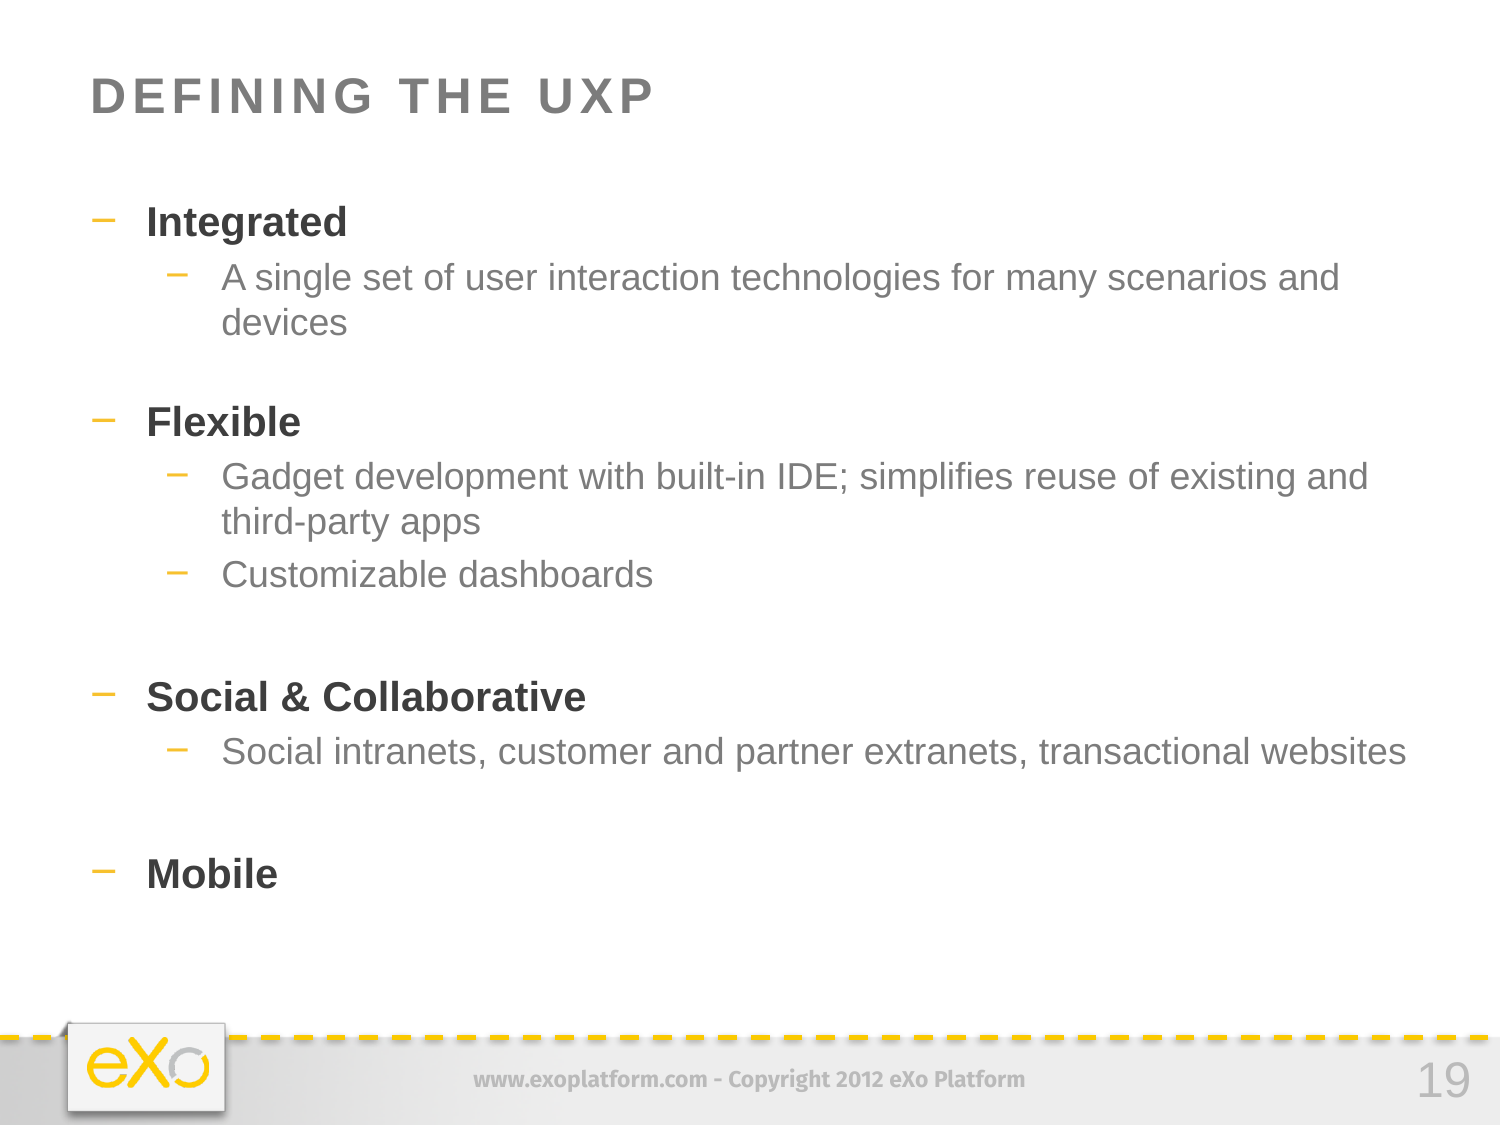

# Defining the UXP
Integrated
A single set of user interaction technologies for many scenarios and devices

Flexible
Gadget development with built-in IDE; simplifies reuse of existing and third-party apps
Customizable dashboards

Social & Collaborative
Social intranets, customer and partner extranets, transactional websites

Mobile